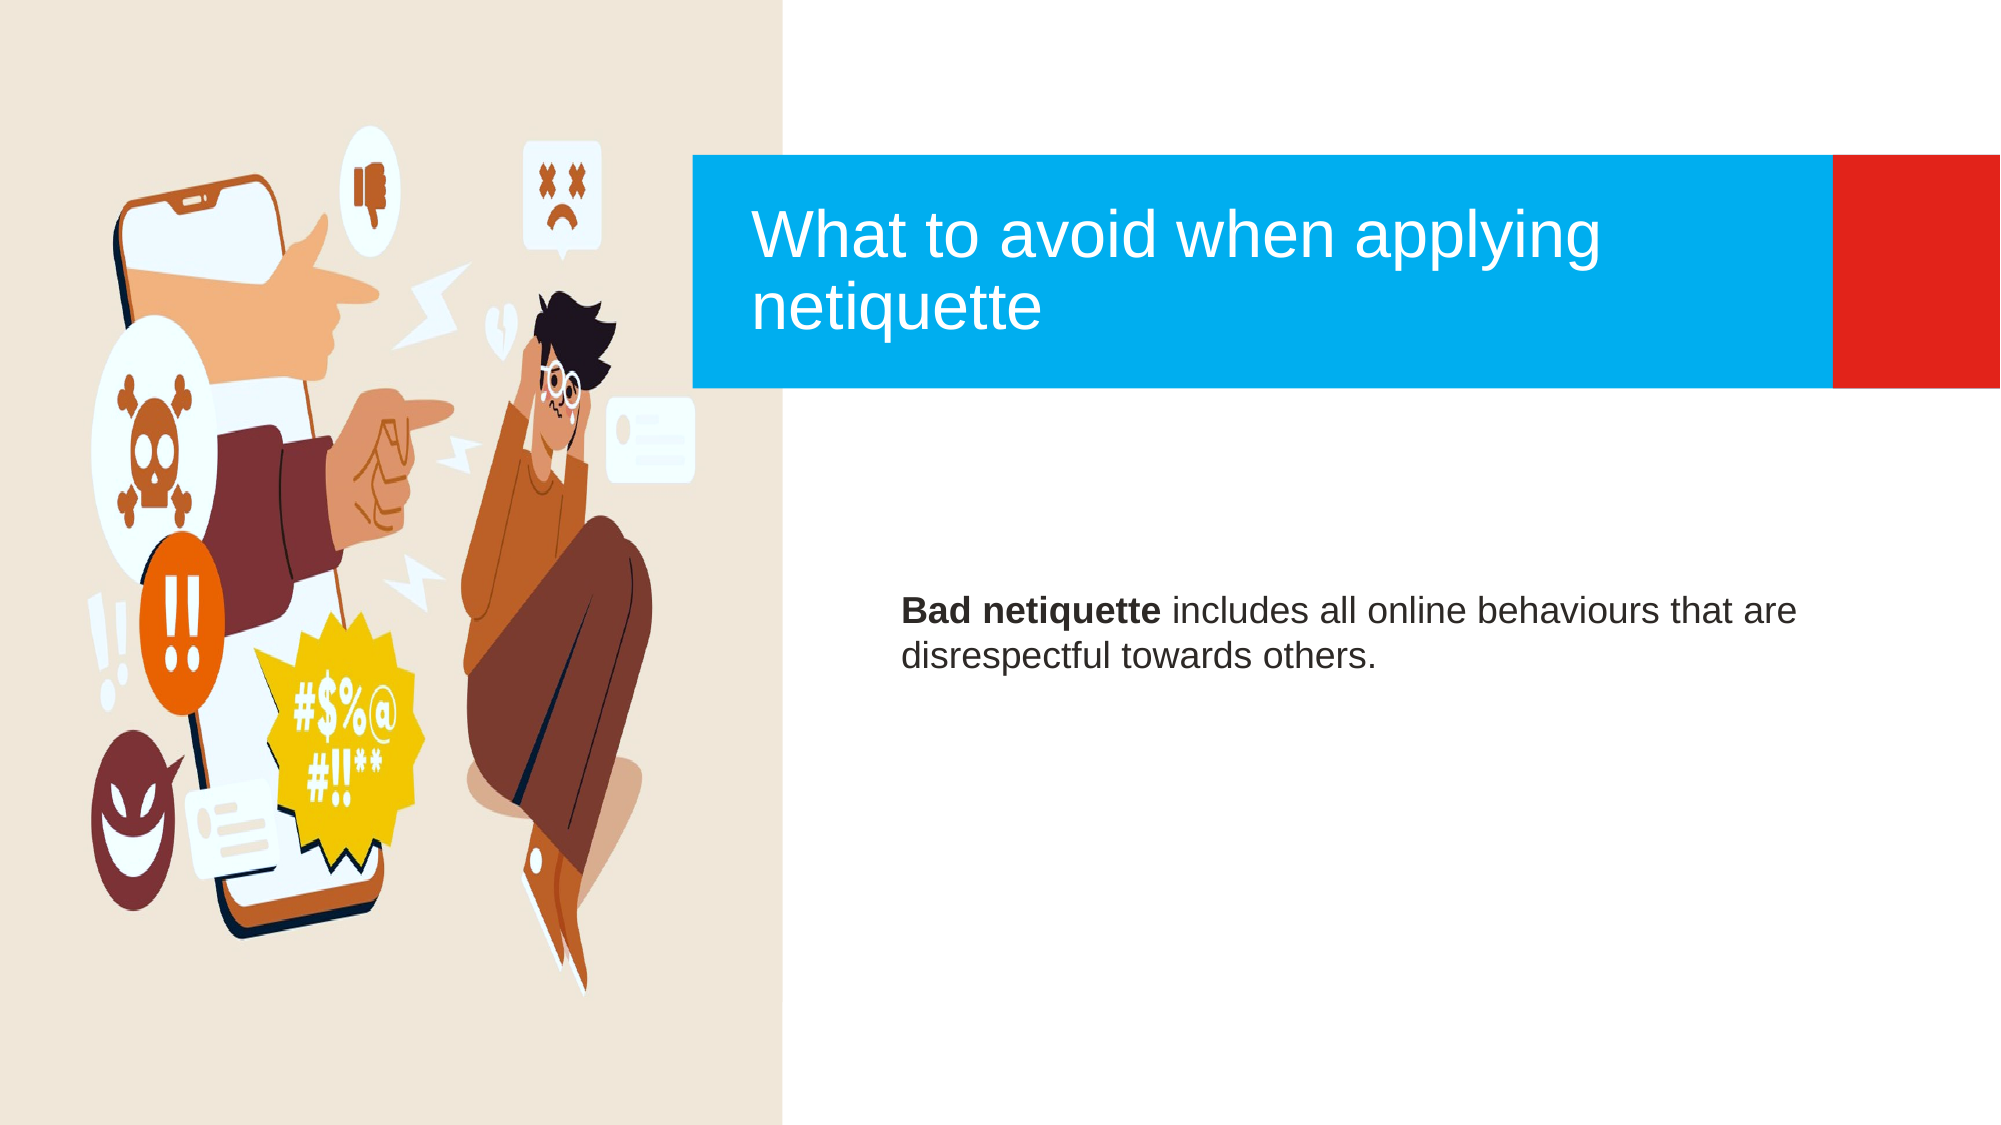

What to avoid when applying netiquette

Bad netiquette includes all online behaviours that are disrespectful towards others.